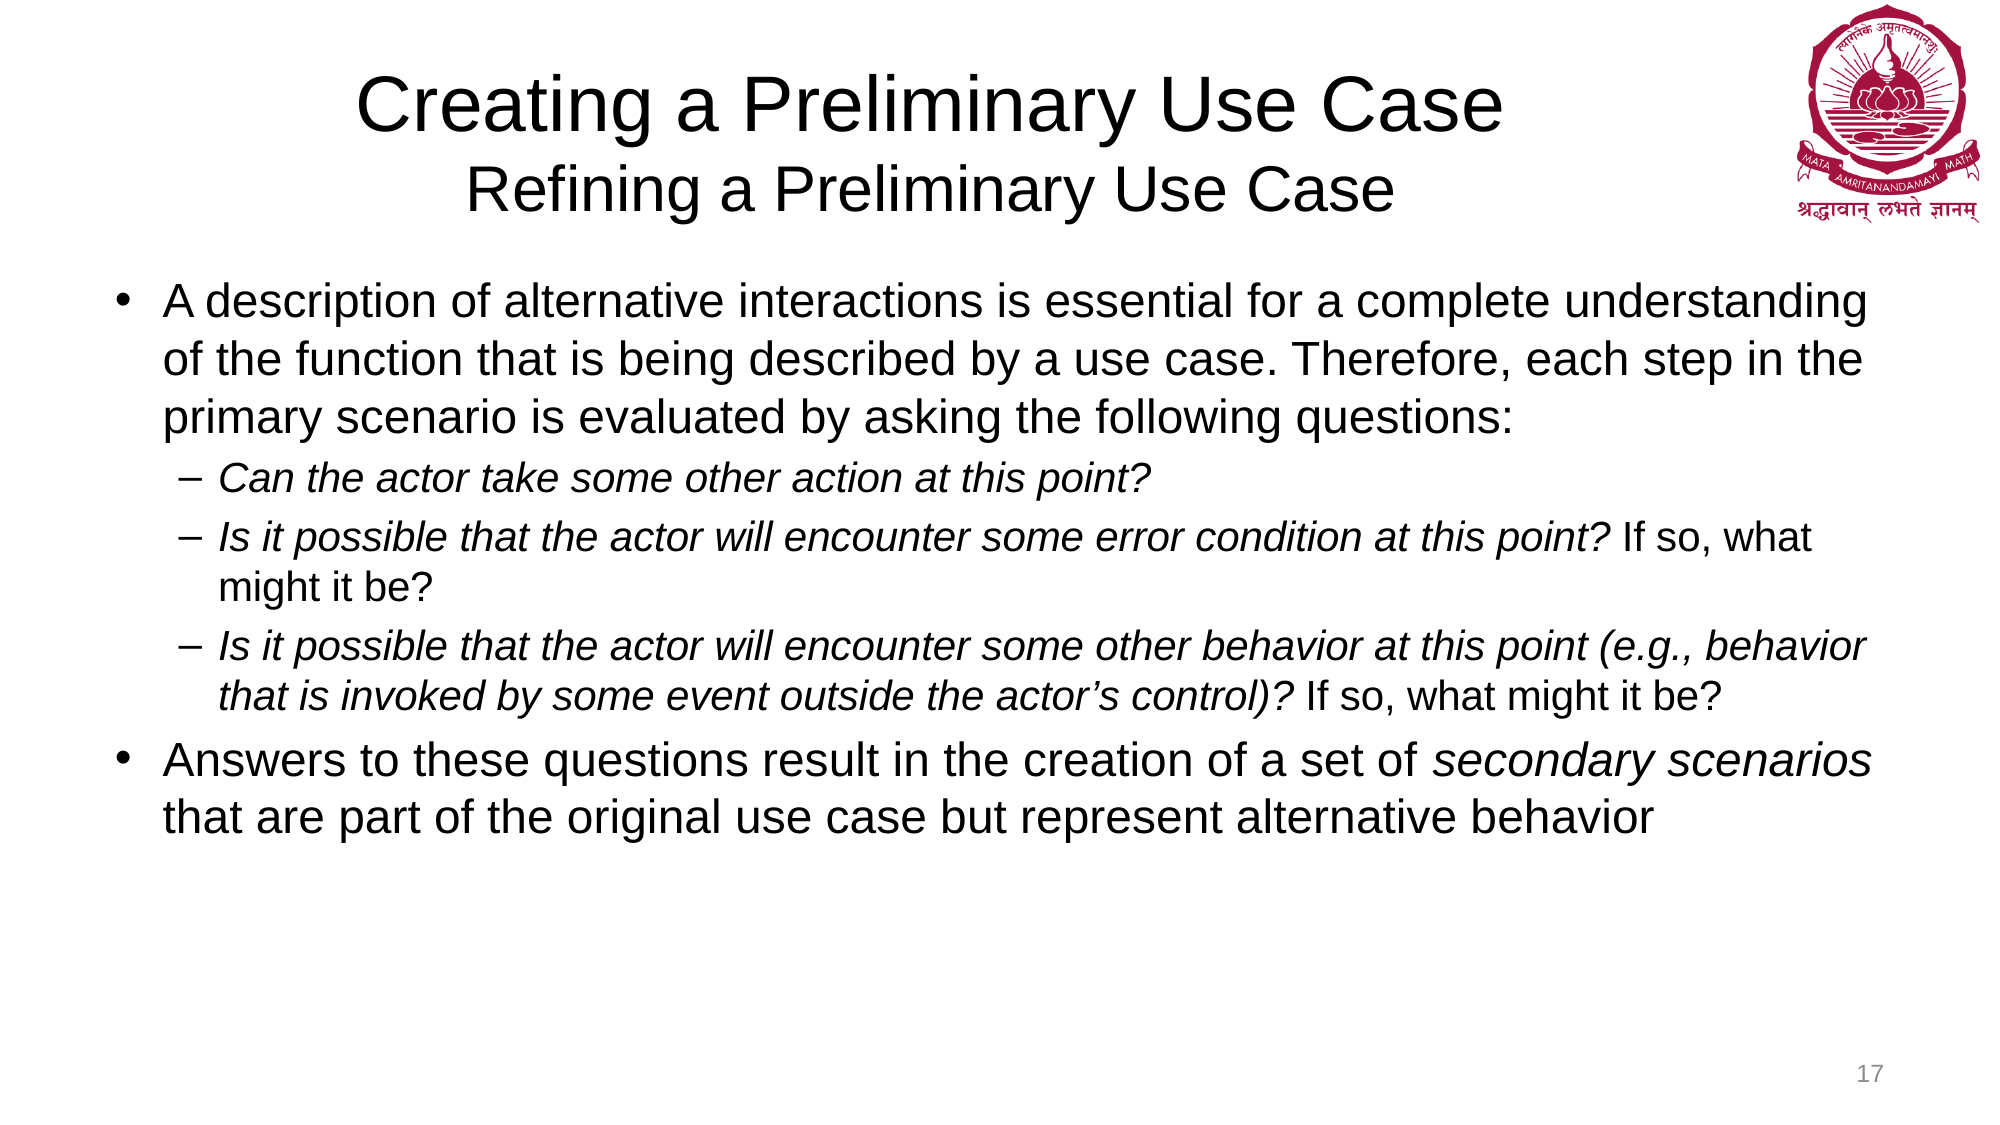

# Creating a Preliminary Use Case Refining a Preliminary Use Case
A description of alternative interactions is essential for a complete understanding of the function that is being described by a use case. Therefore, each step in the primary scenario is evaluated by asking the following questions:
Can the actor take some other action at this point?
Is it possible that the actor will encounter some error condition at this point? If so, what might it be?
Is it possible that the actor will encounter some other behavior at this point (e.g., behavior that is invoked by some event outside the actor’s control)? If so, what might it be?
Answers to these questions result in the creation of a set of secondary scenarios that are part of the original use case but represent alternative behavior

17